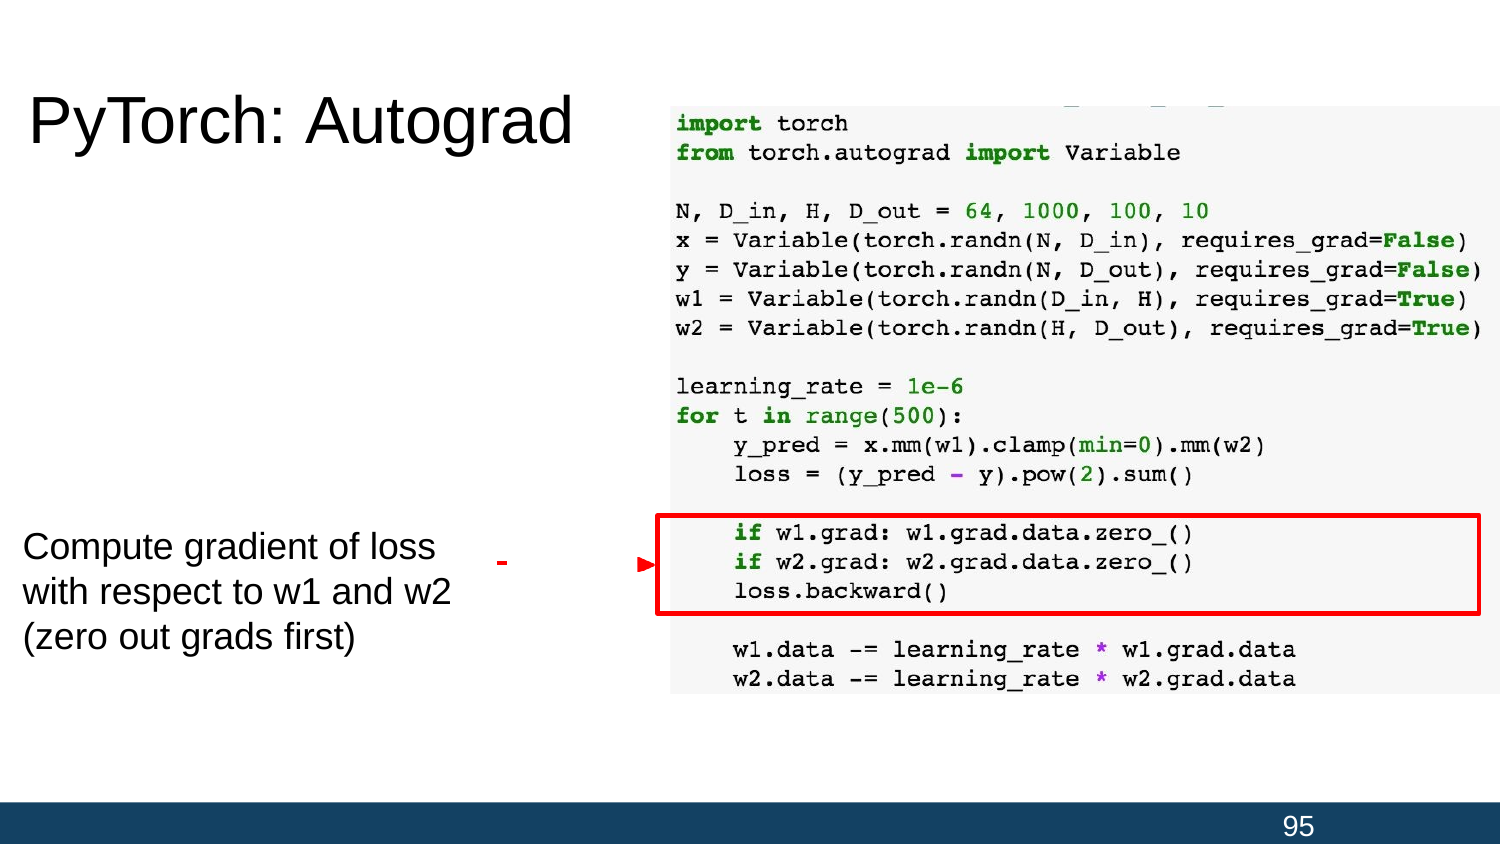

# PyTorch: Autograd

Compute gradient of loss
with respect to w1 and w2  (zero out grads first)